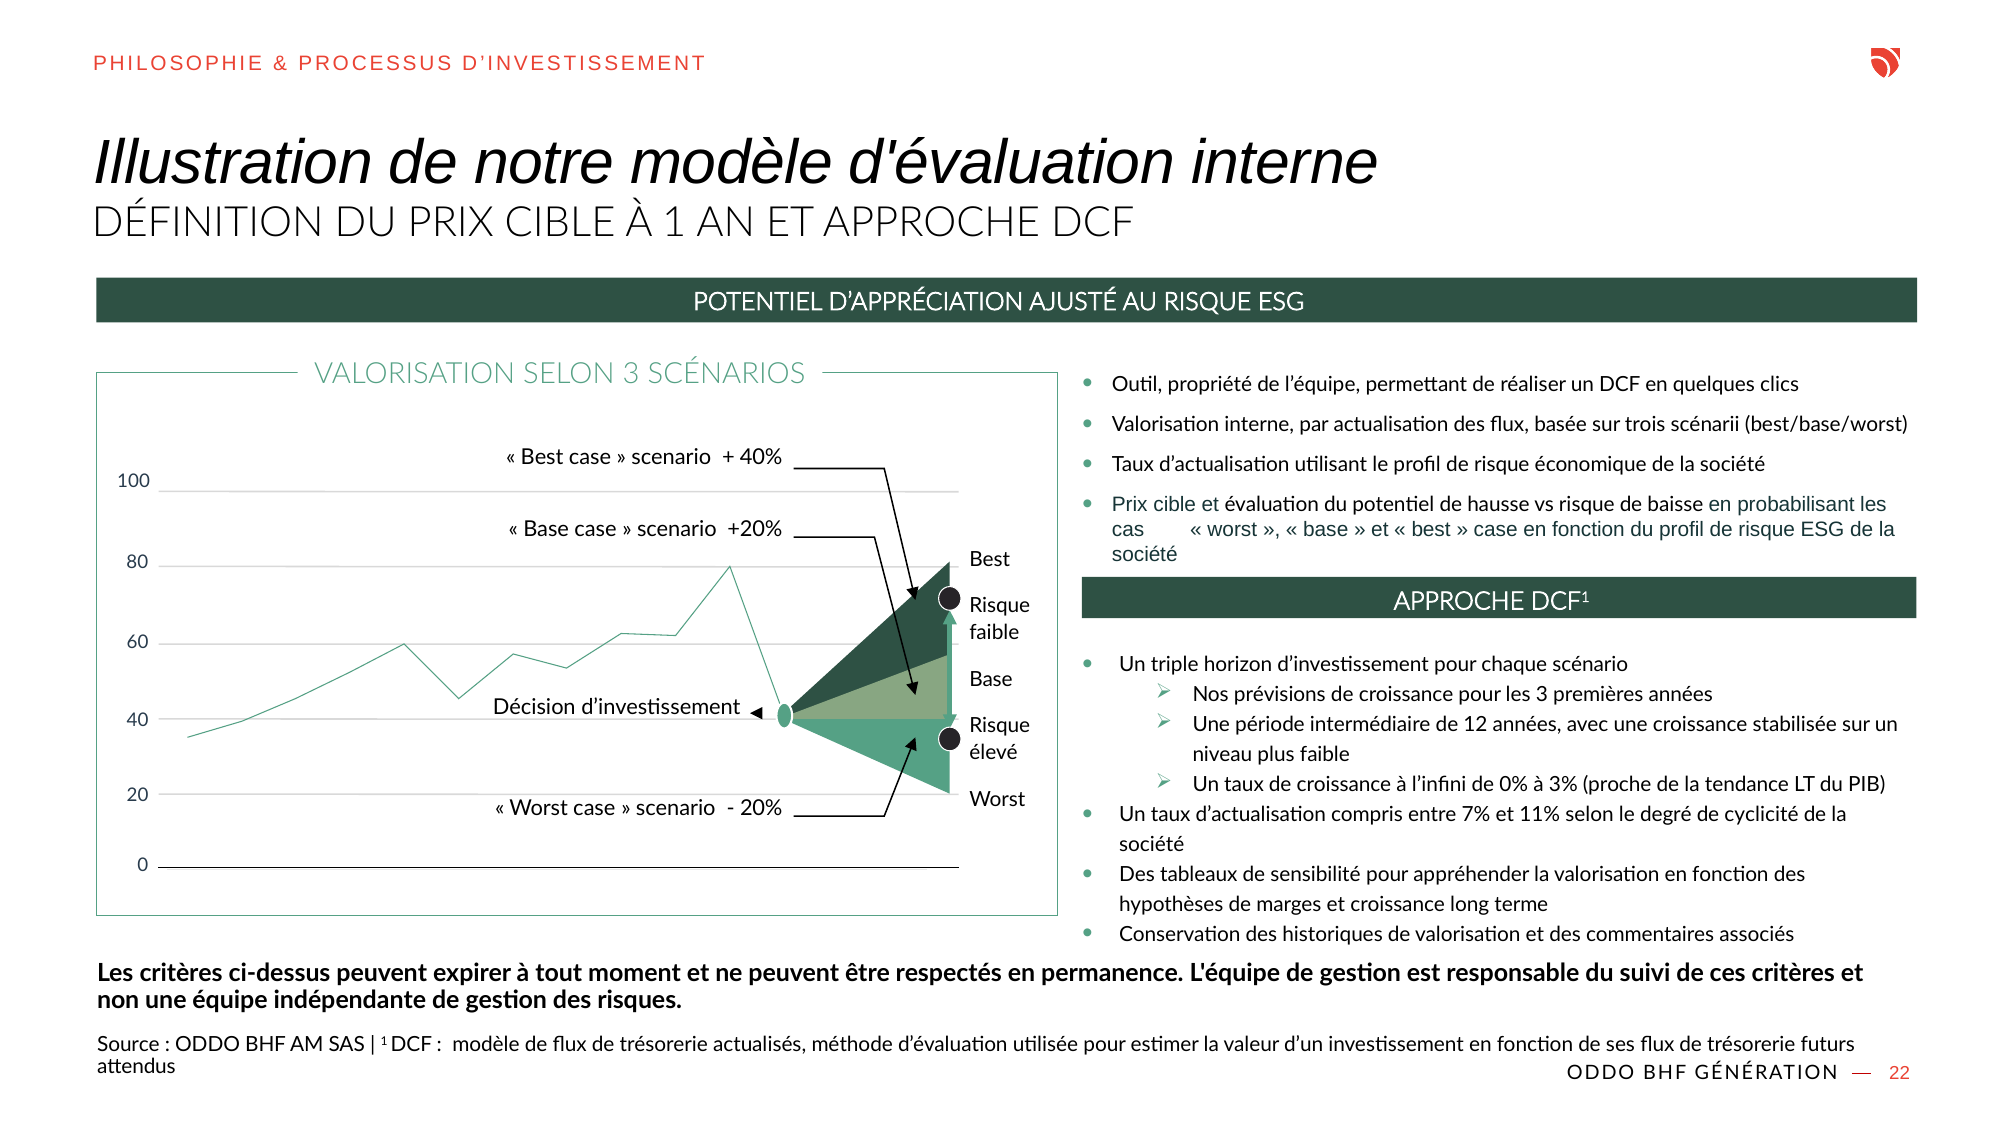

# Philosophie & PROCESSUS D’investissement
Illustration de notre modèle d'évaluation interne
Définition du prix cible à 1 an et approche DCF
POTENTIEL D’APPRÉCIATION AJUSTÉ AU RISQUE ESG
VALORISATION SELON 3 SCÉNARIOS
Outil, propriété de l’équipe, permettant de réaliser un DCF en quelques clics
Valorisation interne, par actualisation des flux, basée sur trois scénarii (best/base/worst)
Taux d’actualisation utilisant le profil de risque économique de la société
Prix cible et évaluation du potentiel de hausse vs risque de baisse en probabilisant les cas        « worst », « base » et « best » case en fonction du profil de risque ESG de la société

« Best case » scenario  + 40%
100

« Base case » scenario  +20%

80

60

Décision d’investissement

40

20
« Worst case » scenario  - 20%

0

Best
APPROCHE DCF1

Risque faible
Un triple horizon d’investissement pour chaque scénario
Nos prévisions de croissance pour les 3 premières années
Une période intermédiaire de 12 années, avec une croissance stabilisée sur un niveau plus faible
Un taux de croissance à l’infini de 0% à 3% (proche de la tendance LT du PIB)
Un taux d’actualisation compris entre 7% et 11% selon le degré de cyclicité de la société
Des tableaux de sensibilité pour appréhender la valorisation en fonction des hypothèses de marges et croissance long terme
Conservation des historiques de valorisation et des commentaires associés
Base
Risque élevé

Worst
Les critères ci-dessus peuvent expirer à tout moment et ne peuvent être respectés en permanence. L'équipe de gestion est responsable du suivi de ces critères et non une équipe indépendante de gestion des risques.
Source : ODDO BHF AM SAS | 1 DCF :  modèle de flux de trésorerie actualisés, méthode d’évaluation utilisée pour estimer la valeur d’un investissement en fonction de ses flux de trésorerie futurs attendus
22
ODDO BHF Génération